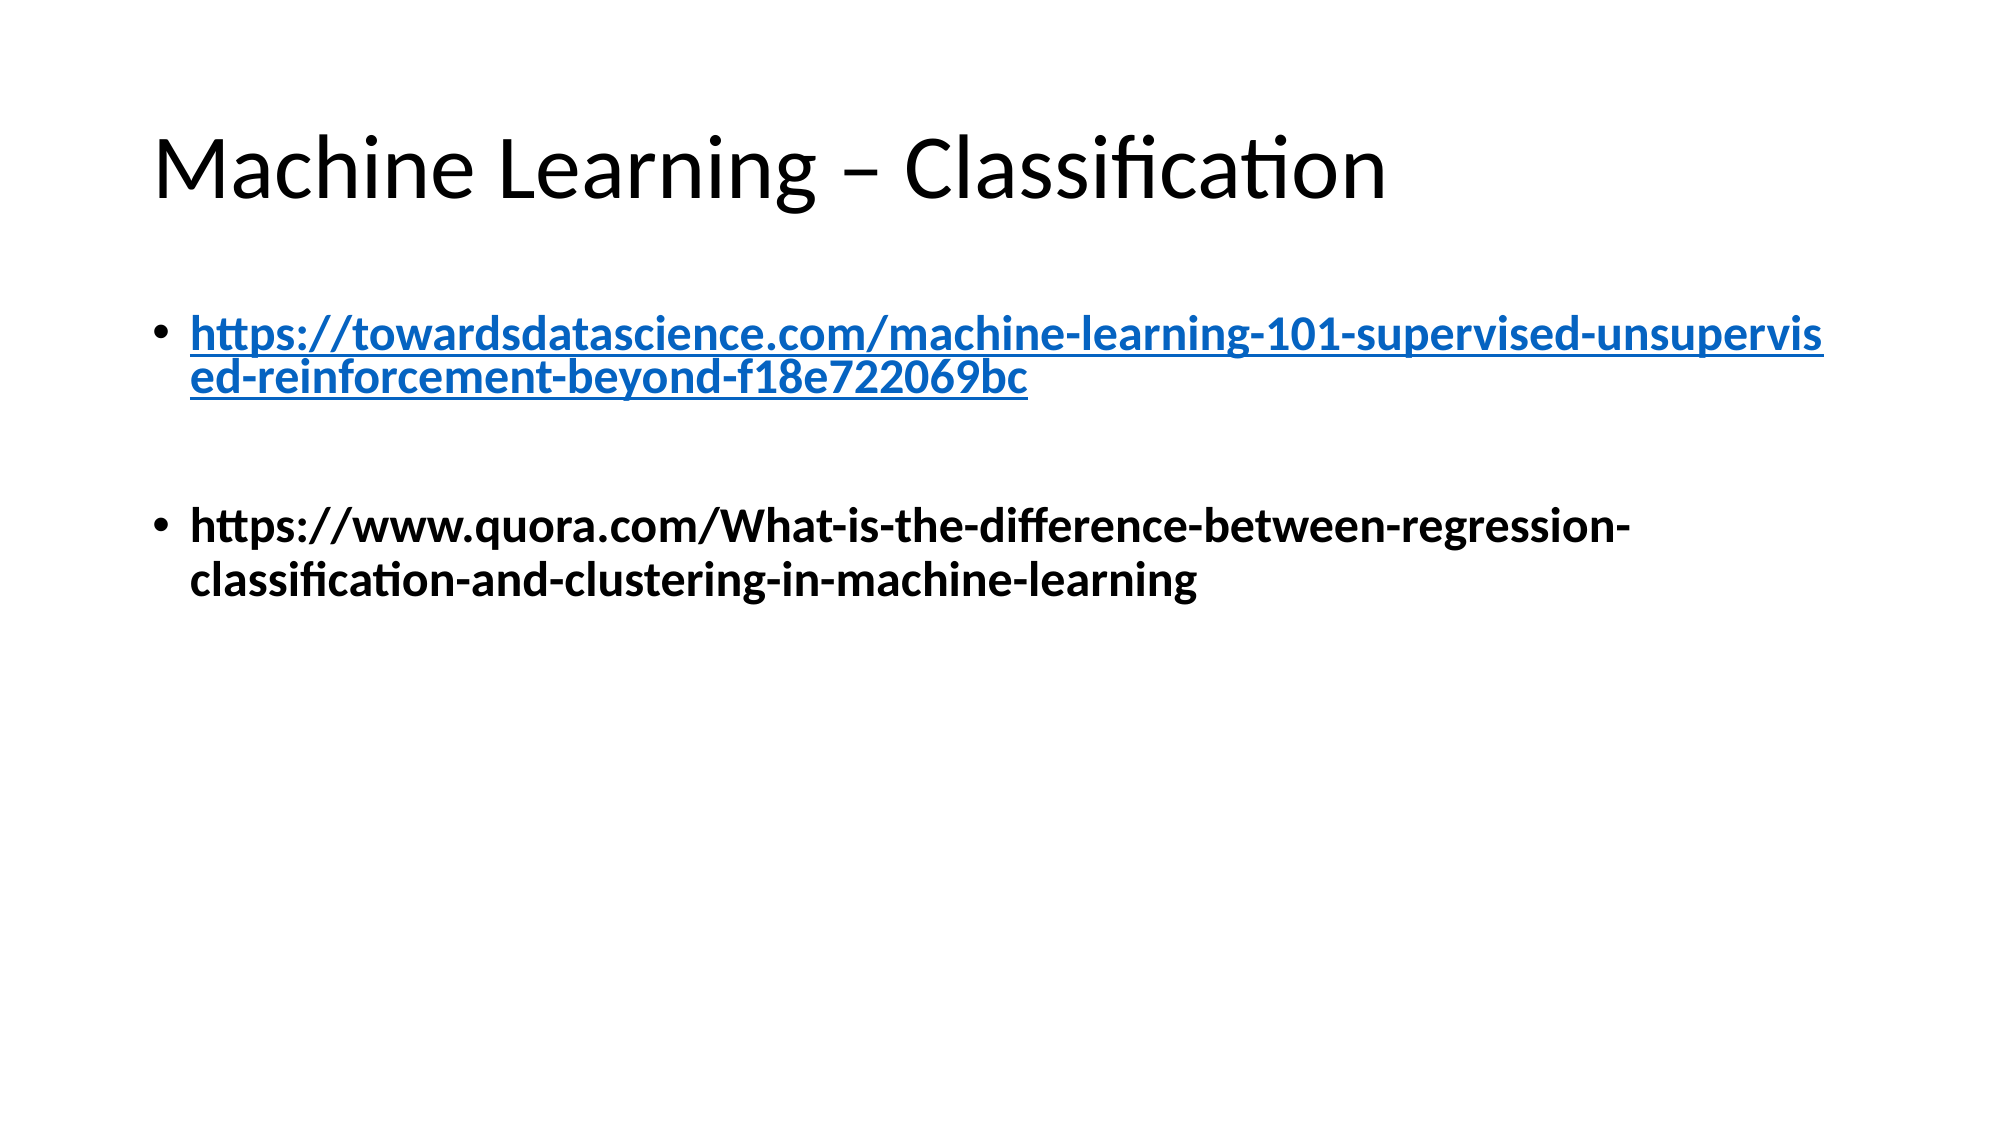

# Machine Learning – Classification
https://towardsdatascience.com/machine-learning-101-supervised-unsupervised-reinforcement-beyond-f18e722069bc

https://www.quora.com/What-is-the-difference-between-regression-classification-and-clustering-in-machine-learning